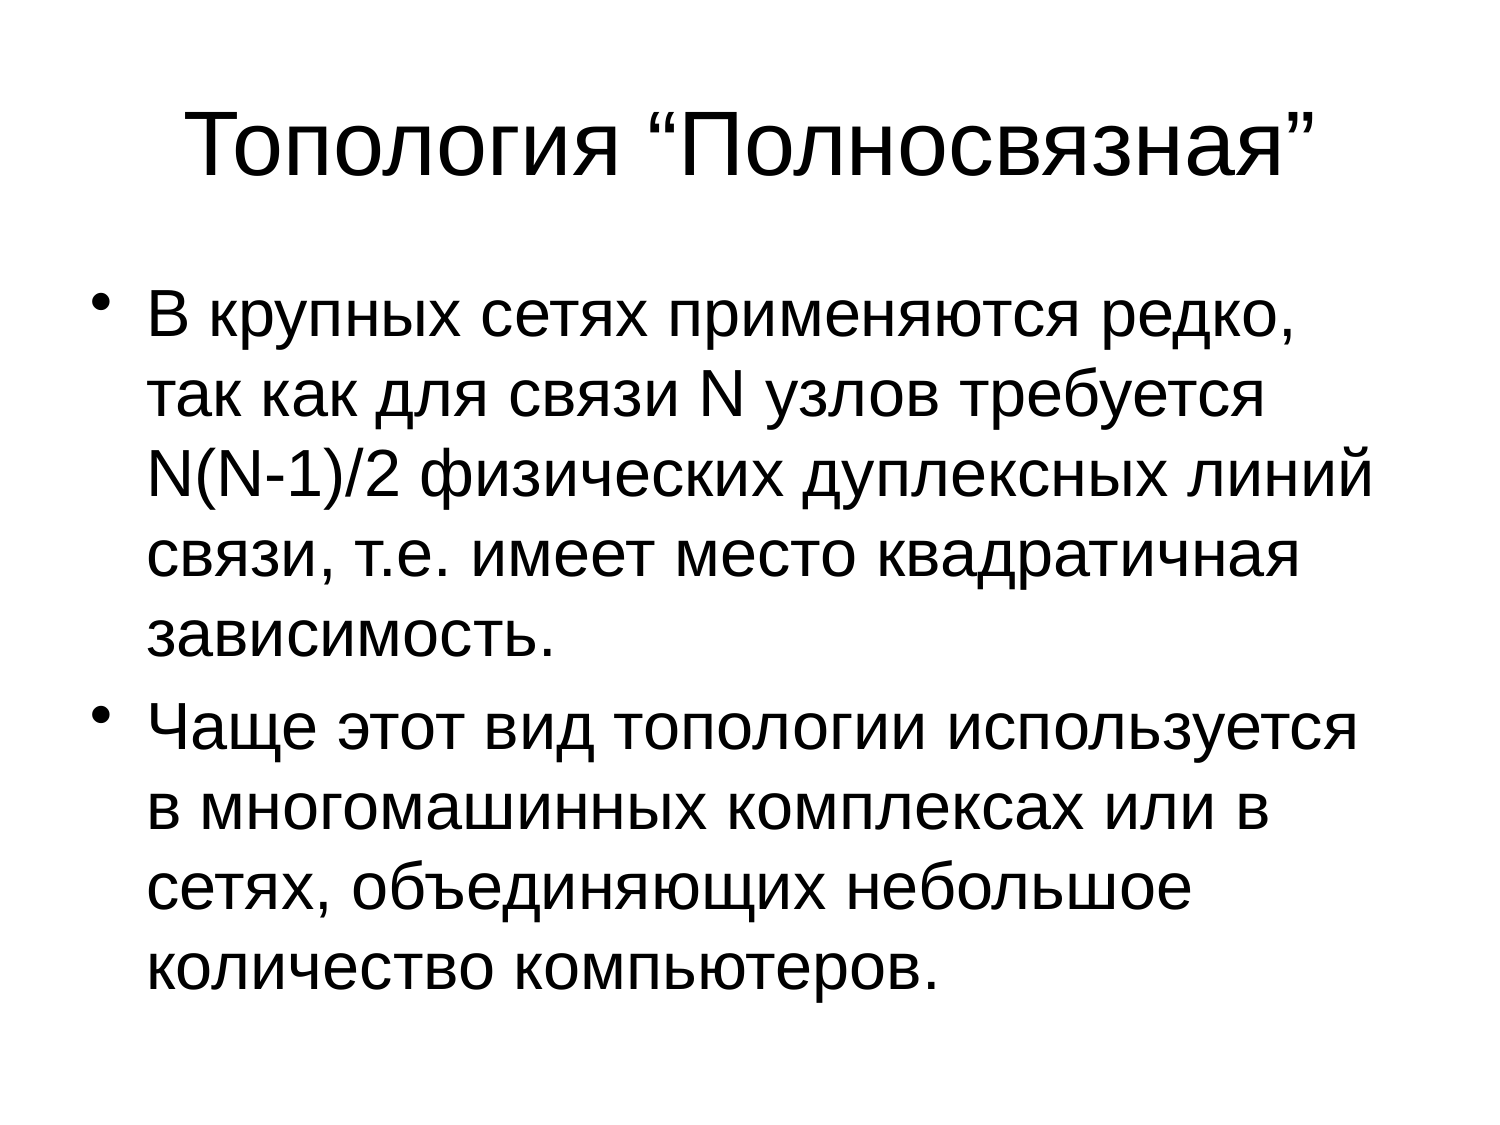

# Топология “Полносвязная”
В крупных сетях применяются редко, так как для связи N узлов требуется N(N-1)/2 физических дуплексных линий связи, т.е. имеет место квадратичная зависимость.
Чаще этот вид топологии используется в многомашинных комплексах или в сетях, объединяющих небольшое количество компьютеров.